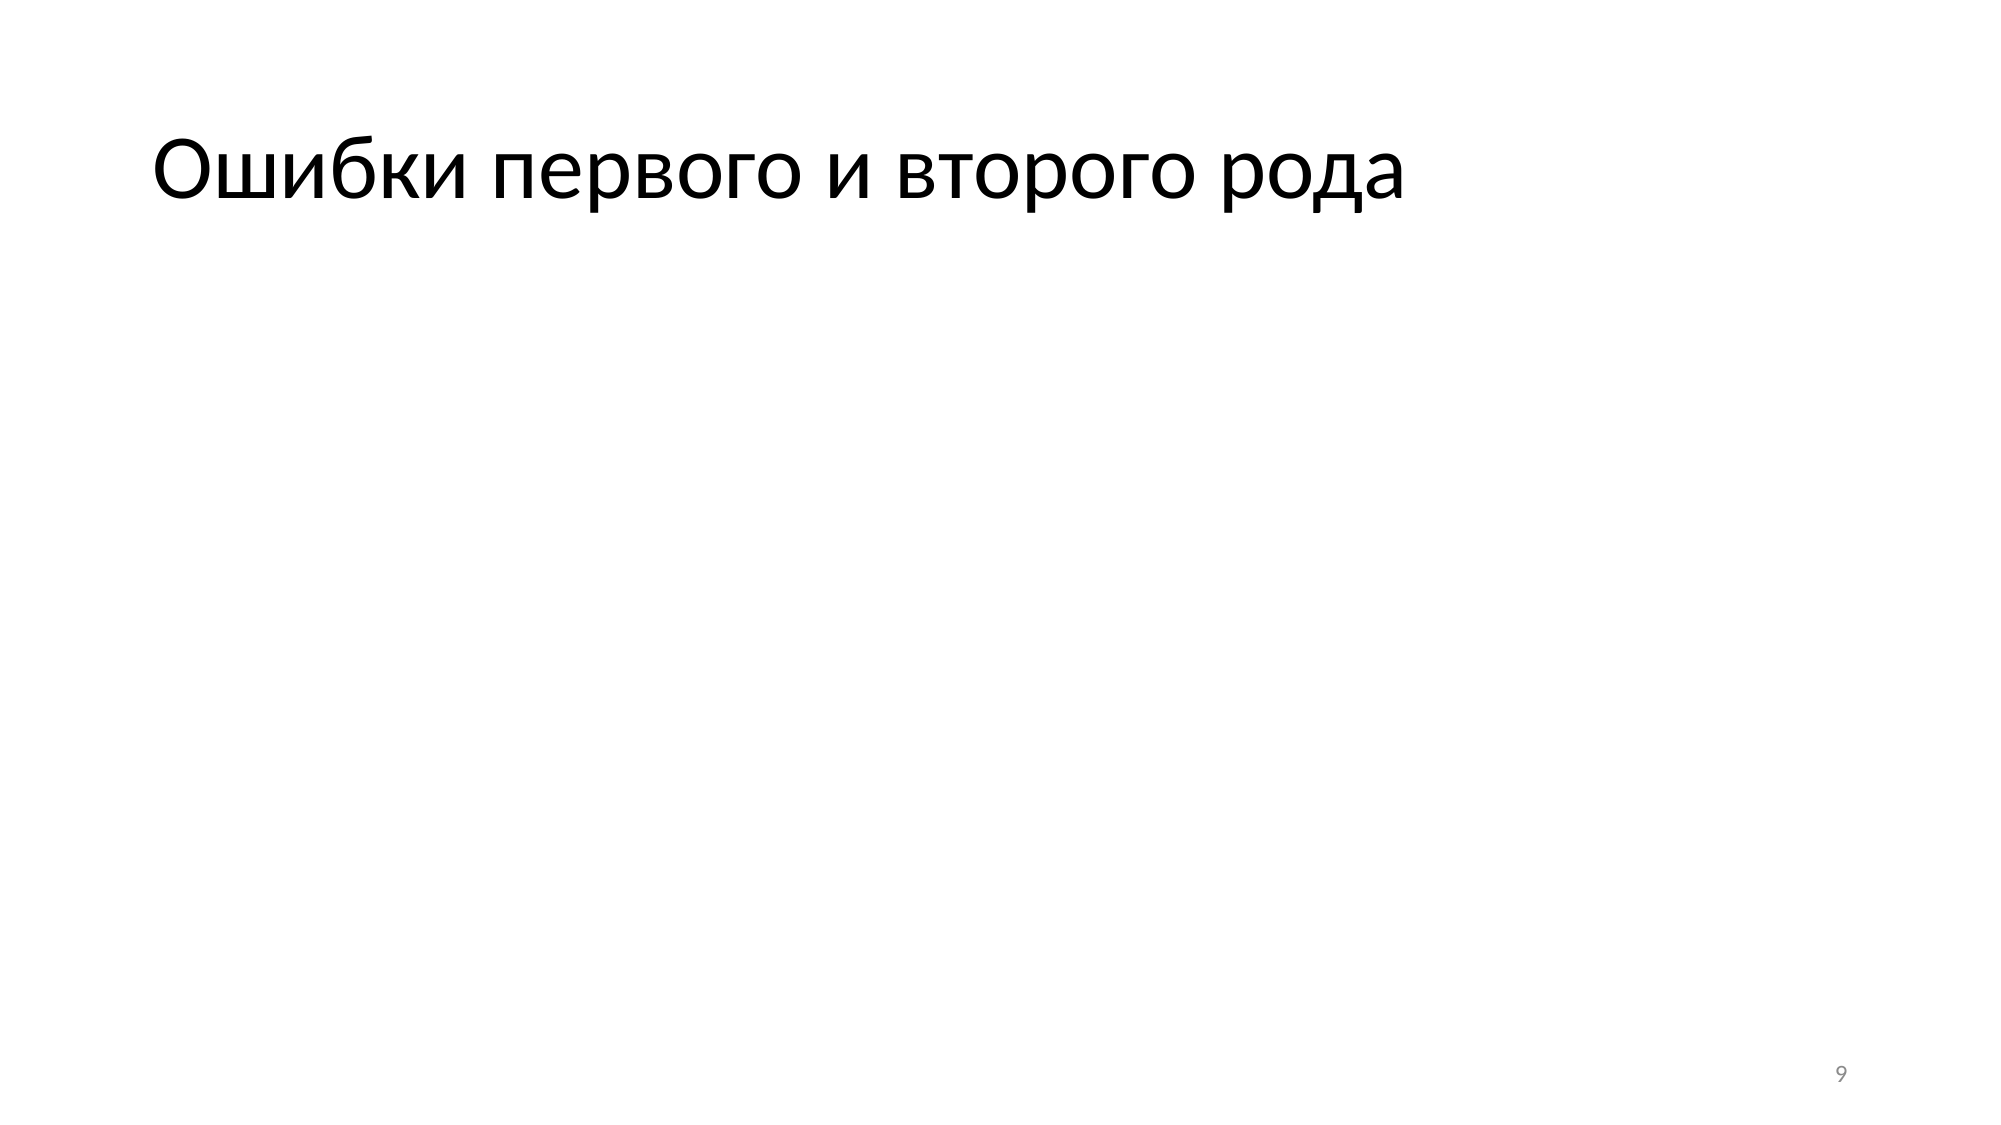

# Ошибки первого и второго рода

9